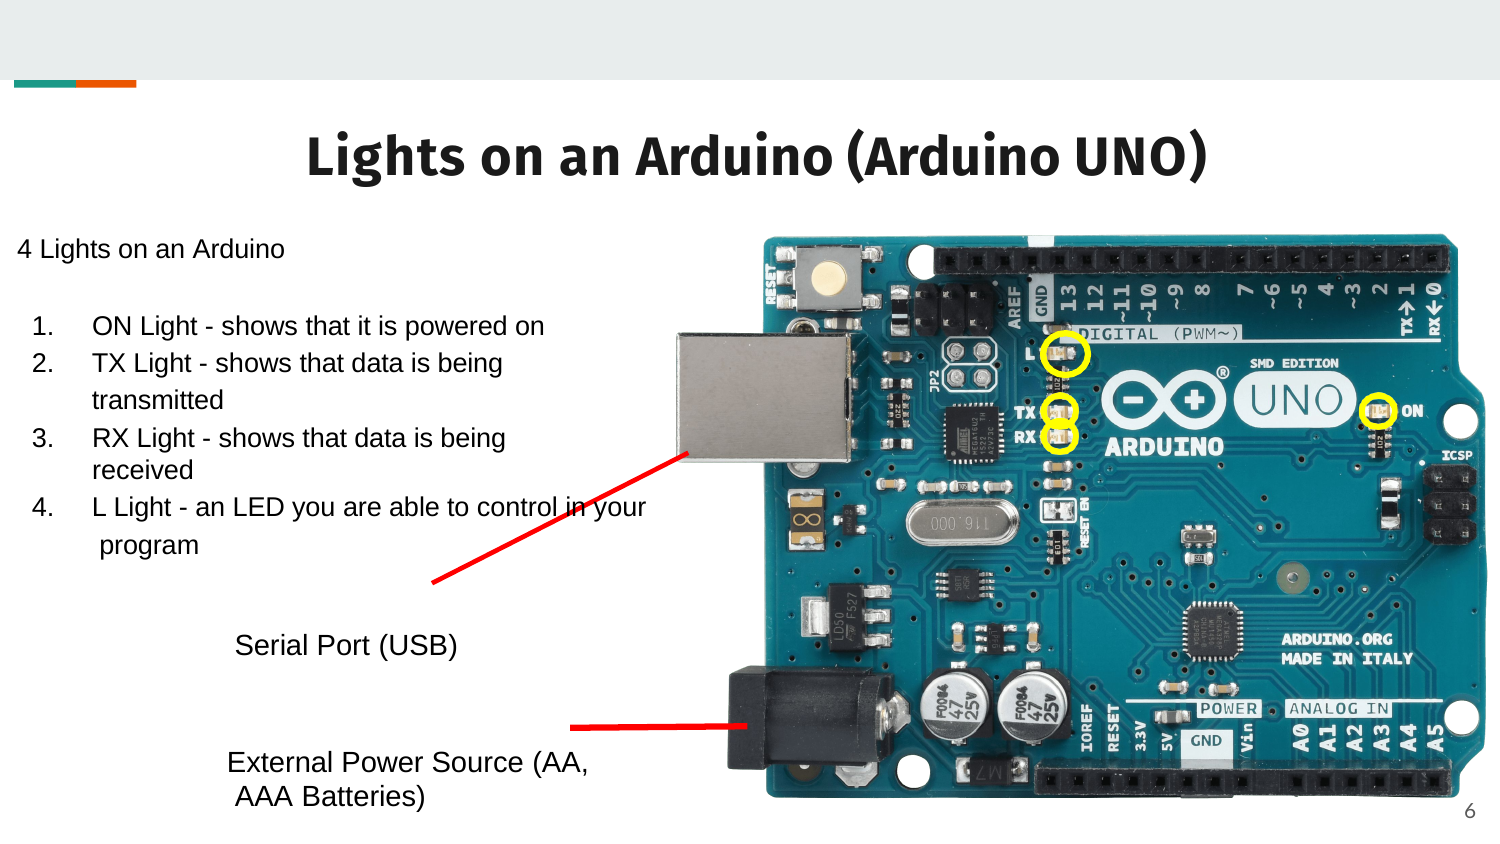

# Lights on an Arduino (Arduino UNO)

4 Lights on an Arduino

ON Light - shows that it is powered on
TX Light - shows that data is being  transmitted
RX Light - shows that data is being received
L Light - an LED you are able to control in your  program

Serial Port (USB)

External Power Source (AA,  AAA Batteries)
6